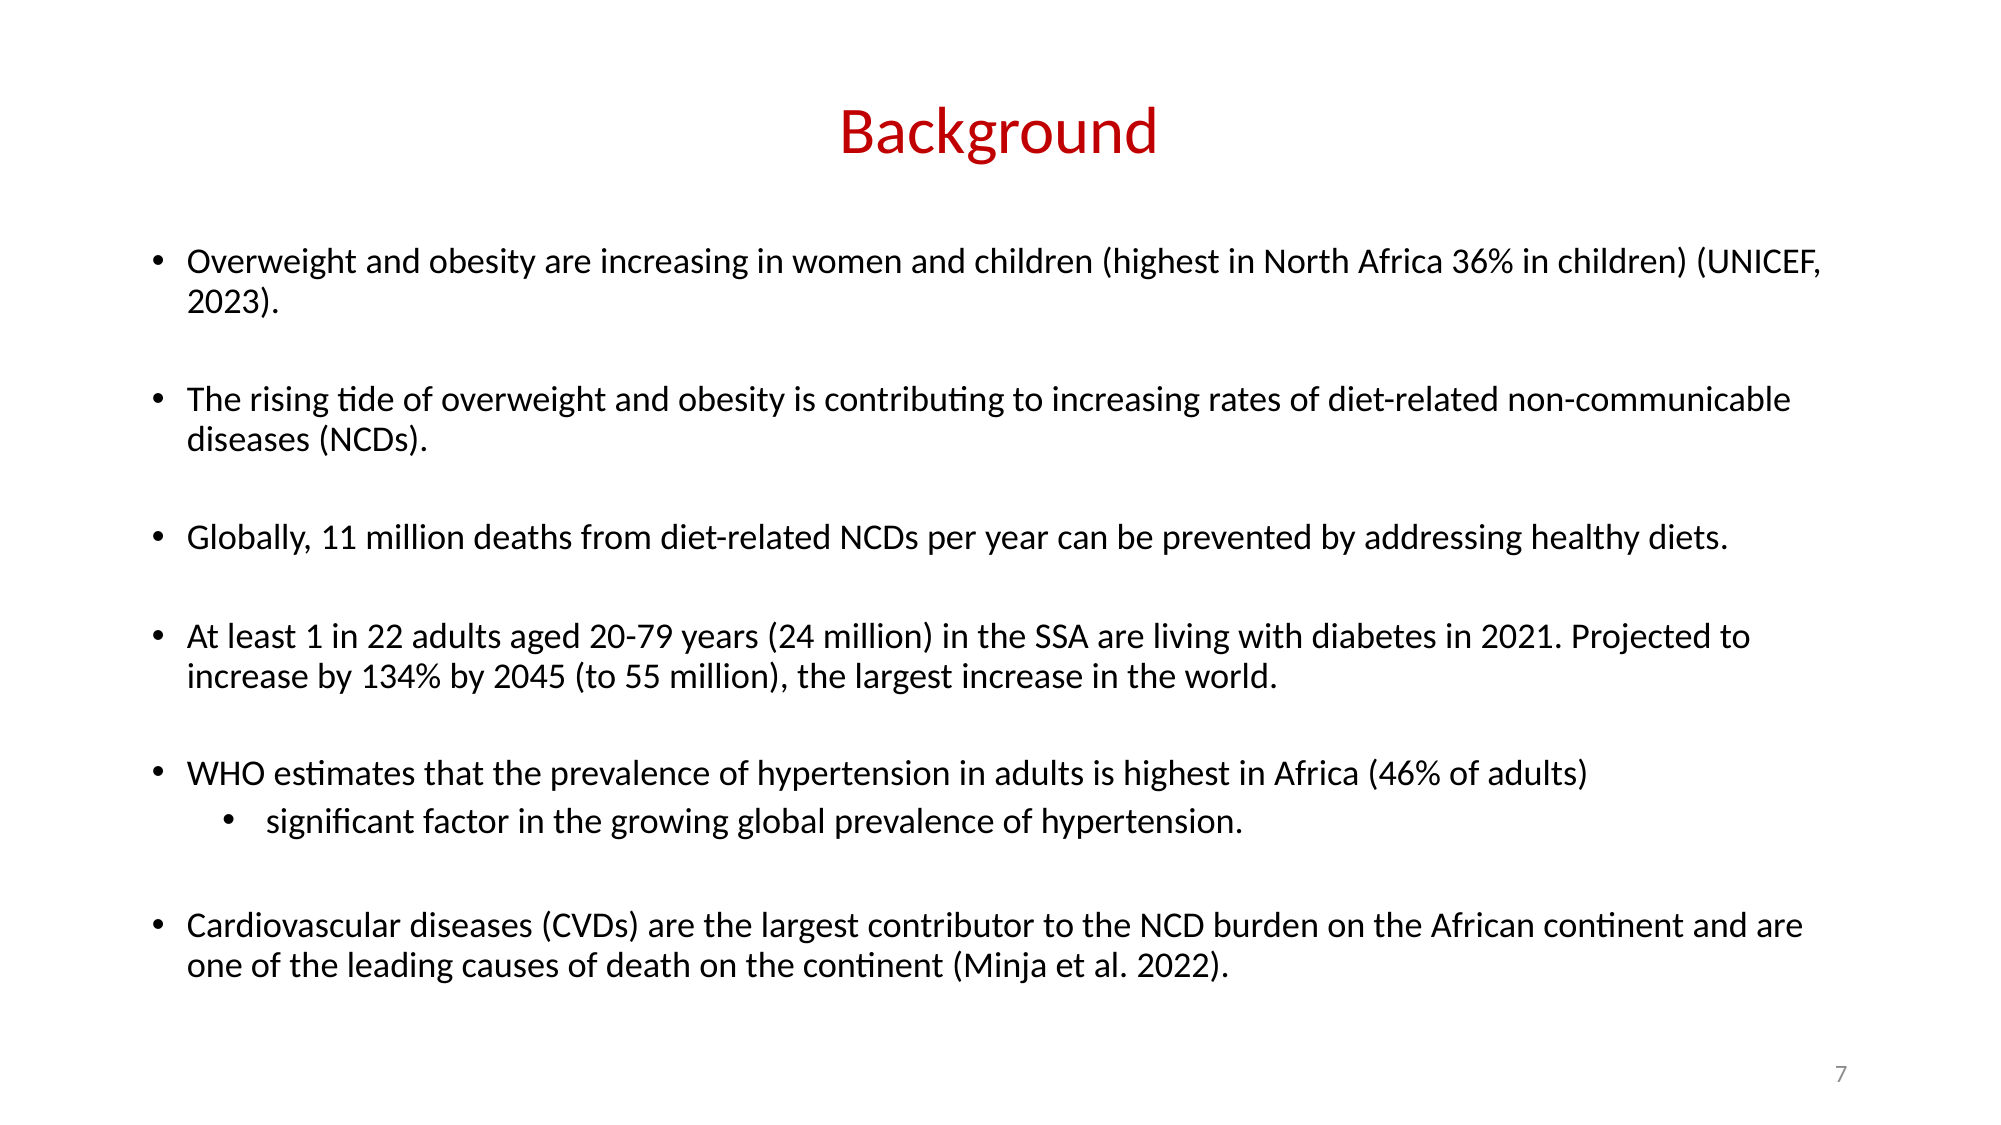

# Background
Overweight and obesity are increasing in women and children (highest in North Africa 36% in children) (UNICEF, 2023).

The rising tide of overweight and obesity is contributing to increasing rates of diet-related non-communicable diseases (NCDs).

Globally, 11 million deaths from diet-related NCDs per year can be prevented by addressing healthy diets.

At least 1 in 22 adults aged 20-79 years (24 million) in the SSA are living with diabetes in 2021. Projected to increase by 134% by 2045 (to 55 million), the largest increase in the world.

WHO estimates that the prevalence of hypertension in adults is highest in Africa (46% of adults)
 significant factor in the growing global prevalence of hypertension.

Cardiovascular diseases (CVDs) are the largest contributor to the NCD burden on the African continent and are one of the leading causes of death on the continent (Minja et al. 2022).
7